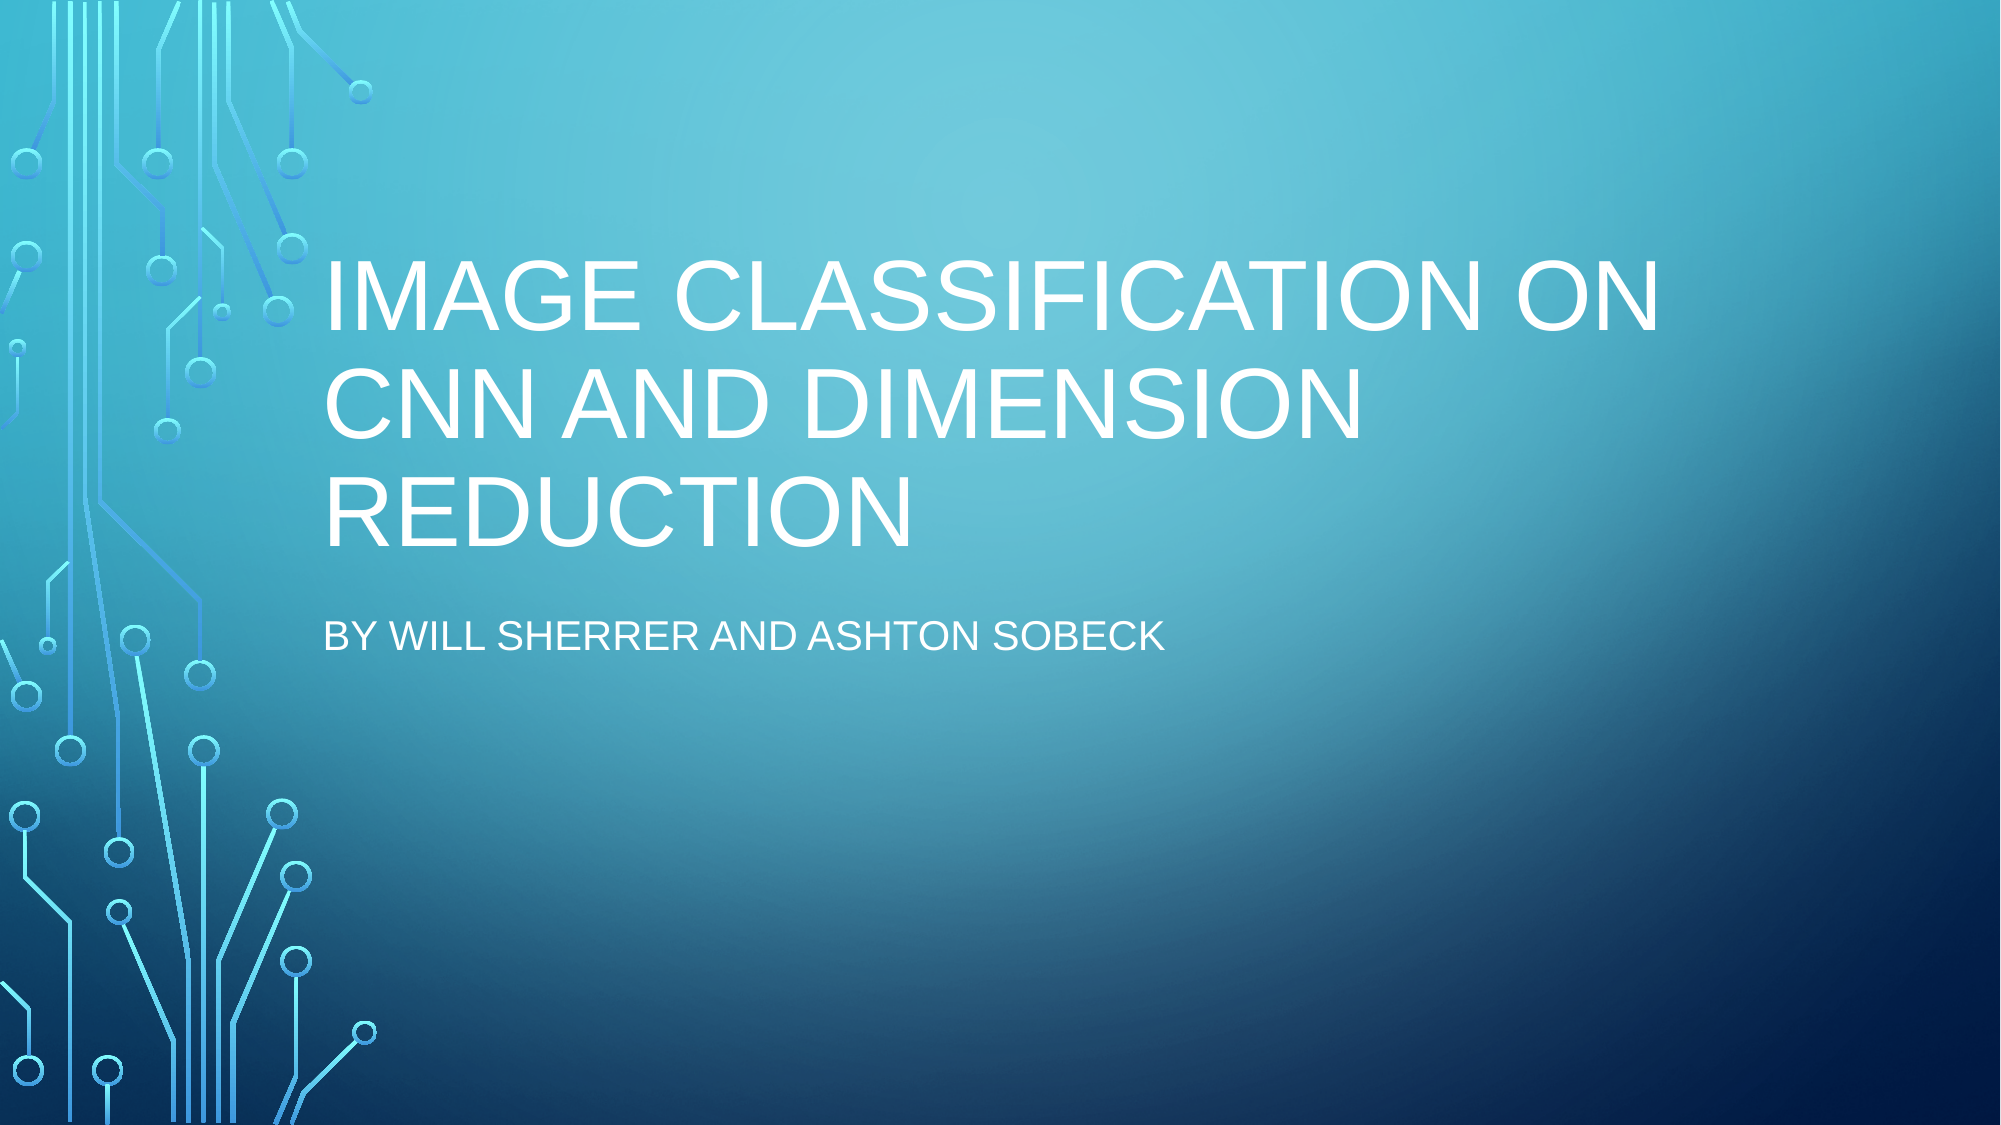

# Image classification on CNN and dimension reduction
By Will Sherrer and Ashton Sobeck